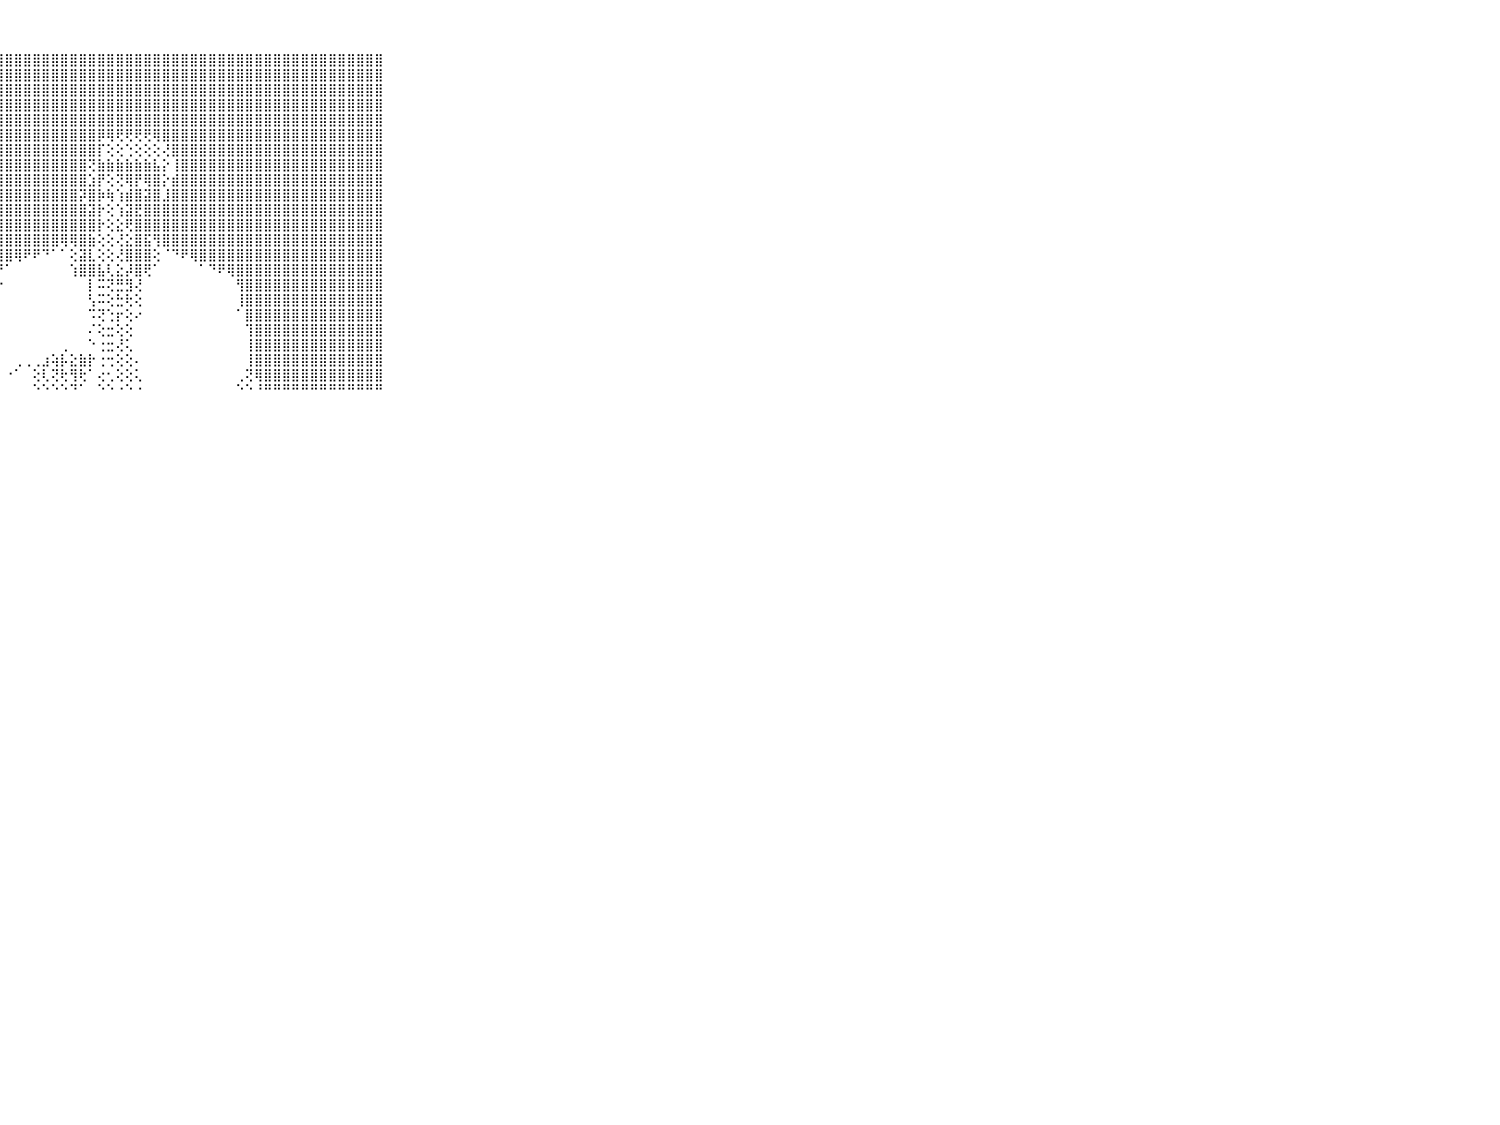

⠀⠀⠀⠀⠀⠀⠀⠀⠀⠀⠀⣿⣿⣿⣿⣿⣿⣿⣿⣿⣿⣿⣿⣿⣿⣿⣿⣿⣿⣿⣿⣿⣿⣿⣿⣿⣿⣿⣿⣿⣿⣿⣿⣿⣿⣿⣿⣿⣿⣿⣿⣿⣿⣿⣿⣿⣿⣿⣿⣿⣿⣿⣿⣿⣿⣿⣿⣿⣿⠀⠀⠀⠀⠀⠀⠀⠀⠀⠀⠀⠀
⠀⠀⠀⠀⠀⠀⠀⠀⠀⠀⠀⣿⣿⣿⣿⣿⣿⣿⣿⣿⣿⣿⣿⣿⣿⣿⣿⣿⣿⣿⣿⣿⣿⣿⣿⣿⣿⣿⣿⣿⣿⣿⣿⣿⣿⣿⣿⣿⣿⣿⣿⣿⣿⣿⣿⣿⣿⣿⣿⣿⣿⣿⣿⣿⣿⣿⣿⣿⣿⠀⠀⠀⠀⠀⠀⠀⠀⠀⠀⠀⠀
⠀⠀⠀⠀⠀⠀⠀⠀⠀⠀⠀⣿⣿⣿⣿⣿⣿⣿⣿⣿⣿⣿⣿⣿⣿⣿⣿⣿⣿⣿⣿⣿⣿⣿⣿⣿⣿⣿⣿⣿⣿⣿⣿⣿⣿⣿⣿⣿⣿⣿⣿⣿⣿⣿⣿⣿⣿⣿⣿⣿⣿⣿⣿⣿⣿⣿⣿⣿⣿⠀⠀⠀⠀⠀⠀⠀⠀⠀⠀⠀⠀
⠀⠀⠀⠀⠀⠀⠀⠀⠀⠀⠀⣿⣿⣿⣿⣿⣿⣿⣿⣿⣿⣿⣿⣿⣿⣿⣿⣿⣿⣿⣿⣿⣿⣿⣿⣿⣿⣿⣿⣿⣿⣿⣿⣿⣿⣿⣿⣿⣿⣿⣿⣿⣿⣿⣿⣿⣿⣿⣿⣿⣿⣿⣿⣿⣿⣿⣿⣿⣿⠀⠀⠀⠀⠀⠀⠀⠀⠀⠀⠀⠀
⠀⠀⠀⠀⠀⠀⠀⠀⠀⠀⠀⣿⣿⣿⣿⣿⣿⣿⣿⣿⣿⣿⣿⣿⣿⣿⣿⣿⣿⣿⣿⣿⣿⣿⣿⣿⣿⣿⣿⣿⣿⣿⣿⣿⣿⣿⣿⣿⣿⣿⣿⣿⣿⣿⣿⣿⣿⣿⣿⣿⣿⣿⣿⣿⣿⣿⣿⣿⣿⠀⠀⠀⠀⠀⠀⠀⠀⠀⠀⠀⠀
⠀⠀⠀⠀⠀⠀⠀⠀⠀⠀⠀⣿⣿⣿⣿⣿⣿⣿⣿⣿⣿⣿⣿⣿⣿⣿⣿⣿⣿⣿⣿⣿⣿⣿⣿⣿⣿⣿⡿⢿⢟⢟⢟⢟⢿⣿⣿⣿⣿⣿⣿⣿⣿⣿⣿⣿⣿⣿⣿⣿⣿⣿⣿⣿⣿⣿⣿⣿⣿⠀⠀⠀⠀⠀⠀⠀⠀⠀⠀⠀⠀
⠀⠀⠀⠀⠀⠀⠀⠀⠀⠀⠀⣿⣿⣿⣿⣿⣿⣿⣿⣿⣿⣿⣿⣿⣿⣿⣿⣿⣿⣿⣿⣿⣿⣿⣿⣿⣿⣿⡏⢕⢕⢑⢕⢕⢕⢜⣿⣿⣿⣿⣿⣿⣿⣿⣿⣿⣿⣿⣿⣿⣿⣿⣿⣿⣿⣿⣿⣿⣿⠀⠀⠀⠀⠀⠀⠀⠀⠀⠀⠀⠀
⠀⠀⠀⠀⠀⠀⠀⠀⠀⠀⠀⣿⣿⣿⣿⣿⣿⣿⣿⣿⣿⣿⣿⣿⣿⣿⣿⣿⣿⣿⣿⣿⣿⣿⣿⣿⣿⢝⣷⣷⣷⣷⣷⣷⣧⡕⢸⣿⣿⣿⣿⣿⣿⣿⣿⣿⣿⣿⣿⣿⣿⣿⣿⣿⣿⣿⣿⣿⣿⠀⠀⠀⠀⠀⠀⠀⠀⠀⠀⠀⠀
⠀⠀⠀⠀⠀⠀⠀⠀⠀⠀⠀⣿⣿⣿⣿⣿⣿⣿⣿⣿⣿⣿⣿⣿⣿⣿⣿⣿⣿⣿⣿⣿⣿⣿⣿⣿⣿⣱⡟⢕⢝⢿⡟⢿⣿⡕⣾⣿⣿⣿⣿⣿⣿⣿⣿⣿⣿⣿⣿⣿⣿⣿⣿⣿⣿⣿⣿⣿⣿⠀⠀⠀⠀⠀⠀⠀⠀⠀⠀⠀⠀
⠀⠀⠀⠀⠀⠀⠀⠀⠀⠀⠀⣿⣿⣿⣿⣿⣿⣿⣿⣿⣿⣿⣿⣿⣿⣿⣿⣿⣿⣿⣿⣿⣿⣿⣿⣿⡽⣿⡷⢷⢱⣾⣿⣽⣿⣸⣿⣿⣿⣿⣿⣿⣿⣿⣿⣿⣿⣿⣿⣿⣿⣿⣿⣿⣿⣿⣿⣿⣿⠀⠀⠀⠀⠀⠀⠀⠀⠀⠀⠀⠀
⠀⠀⠀⠀⠀⠀⠀⠀⠀⠀⠀⣿⣿⣿⣿⣿⣿⣿⣿⣿⣿⣿⣿⣿⣿⣿⣿⣿⣿⣿⣿⣿⣿⣿⣿⣿⣿⣽⡗⢕⢱⣽⣟⣿⣿⣿⣿⣿⣿⣿⣿⣿⣿⣿⣿⣿⣿⣿⣿⣿⣿⣿⣿⣿⣿⣿⣿⣿⣿⠀⠀⠀⠀⠀⠀⠀⠀⠀⠀⠀⠀
⠀⠀⠀⠀⠀⠀⠀⠀⠀⠀⠀⣿⣿⣿⣿⣿⣿⣿⣿⣿⣿⣿⣿⣿⣿⣿⣿⣿⣿⣿⣿⣿⣿⣿⣿⣿⣿⣿⡗⢕⣕⢟⣿⣿⣿⣿⣿⣿⣿⣿⣿⣿⣿⣿⣿⣿⣿⣿⣿⣿⣿⣿⣿⣿⣿⣿⣿⣿⣿⠀⠀⠀⠀⠀⠀⠀⠀⠀⠀⠀⠀
⠀⠀⠀⠀⠀⠀⠀⠀⠀⠀⠀⣿⣿⣿⣿⣿⣿⣿⣿⣿⣿⣿⣿⣿⣿⣿⣿⣿⣿⣿⣿⣿⣿⣿⢿⢿⣿⣷⢕⢕⢜⣕⣿⣯⢻⣿⣿⣿⣿⣿⣿⣿⣿⣿⣿⣿⣿⣿⣿⣿⣿⣿⣿⣿⣿⣿⣿⣿⣿⠀⠀⠀⠀⠀⠀⠀⠀⠀⠀⠀⠀
⠀⠀⠀⠀⠀⠀⠀⠀⠀⠀⠀⣿⣿⣿⣿⣿⣿⣿⣿⣿⣿⣿⣿⣿⣿⣿⣿⣿⣿⢿⠟⠟⠙⠁⠁⢕⣽⣇⢕⢕⢜⣿⣿⣿⢕⠈⠙⠟⢿⣿⣿⣿⣿⣿⣿⣿⣿⣿⣿⣿⣿⣿⣿⣿⣿⣿⣿⣿⣿⠀⠀⠀⠀⠀⠀⠀⠀⠀⠀⠀⠀
⠀⠀⠀⠀⠀⠀⠀⠀⠀⠀⠀⣿⣿⣿⣿⣿⣿⣿⣿⣿⣿⣿⣿⣿⣿⣿⣿⡟⠁⠀⠀⠀⠀⠀⠀⢱⣿⣿⣧⢇⣕⡼⣿⢟⠁⠀⠀⠀⠀⠁⠙⠟⢿⣿⣿⣿⣿⣿⣿⣿⣿⣿⣿⣿⣿⣿⣿⣿⣿⠀⠀⠀⠀⠀⠀⠀⠀⠀⠀⠀⠀
⠀⠀⠀⠀⠀⠀⠀⠀⠀⠀⠀⣿⣿⣿⣿⣿⣿⣿⣿⣿⣿⣿⣿⣿⣿⣿⣿⠑⠀⠀⠀⠀⠀⠀⠀⠀⠀⡇⠭⢝⣛⣻⢜⠀⠀⠀⠀⠀⠀⠀⠀⠀⠀⢻⣿⣿⣿⣿⣿⣿⣿⣿⣿⣿⣿⣿⣿⣿⣿⠀⠀⠀⠀⠀⠀⠀⠀⠀⠀⠀⠀
⠀⠀⠀⠀⠀⠀⠀⠀⠀⠀⠀⣿⣿⣿⣿⣿⣿⣿⣿⣿⣿⣿⣿⣿⣿⡿⠏⠀⠀⠀⠀⠀⠀⠀⠀⠀⠀⢣⠭⢕⣓⢗⢕⠀⠀⠀⠀⠀⠀⠀⠀⠀⠀⢸⣿⣿⣿⣿⣿⣿⣿⣿⣿⣿⣿⣿⣿⣿⣿⠀⠀⠀⠀⠀⠀⠀⠀⠀⠀⠀⠀
⠀⠀⠀⠀⠀⠀⠀⠀⠀⠀⠀⣿⣿⣿⣿⣿⣿⣿⣿⣿⣿⣿⣿⣿⣿⢇⠀⠀⠀⠀⠀⠀⠀⠀⠀⠀⠀⠩⢝⢑⡖⢕⠔⠀⠀⠀⠀⠀⠀⠀⠀⠀⠀⠁⣿⣿⣿⣿⣿⣿⣿⣿⣿⣿⣿⣿⣿⣿⣿⠀⠀⠀⠀⠀⠀⠀⠀⠀⠀⠀⠀
⠀⠀⠀⠀⠀⠀⠀⠀⠀⠀⠀⣿⣿⣿⣿⣿⣿⣿⣿⣿⣿⣿⣿⣿⢏⠀⠀⠀⠀⠀⠀⠀⠀⠀⠀⠀⠀⠌⢕⣒⢕⢕⠀⠀⠀⠀⠀⠀⠀⠀⠀⠀⠀⠀⢹⣿⣿⣿⣿⣿⣿⣿⣿⣿⣿⣿⣿⣿⣿⠀⠀⠀⠀⠀⠀⠀⠀⠀⠀⠀⠀
⠀⠀⠀⠀⠀⠀⠀⠀⠀⠀⠀⣿⣿⣿⣿⣿⣿⣿⣿⣿⣿⣿⣿⡇⢔⠀⠀⠀⠀⠀⠀⠀⠀⠀⢀⠀⠀⠑⢐⣒⢜⢅⠀⠀⠀⠀⠀⠀⠀⠀⠀⠀⠀⠀⢸⣿⣿⣿⣿⣿⣿⣿⣿⣿⣿⣿⣿⣿⣿⠀⠀⠀⠀⠀⠀⠀⠀⠀⠀⠀⠀
⠀⠀⠀⠀⠀⠀⠀⠀⠀⠀⠀⣿⣿⣿⣿⣿⣿⣿⣿⣿⣿⣿⡟⠑⠀⠐⠀⠄⠀⢀⢀⢀⣰⢵⡧⣕⣷⡗⢐⢒⢕⢕⠄⠀⠀⠀⠀⠀⠀⠀⠀⠀⠀⠀⢸⣿⣿⣿⣿⣿⣿⣿⣿⣿⣿⣿⣿⣿⣿⠀⠀⠀⠀⠀⠀⠀⠀⠀⠀⠀⠀
⠀⠀⠀⠀⠀⠀⠀⠀⠀⠀⠀⣿⣿⣿⣿⣿⣿⣿⣿⣿⣿⣏⢁⠀⠀⠀⠀⠀⠐⠁⠀⢕⢇⢝⢗⢻⢗⠁⢔⢂⢕⢕⢅⠀⠀⠀⠀⠀⠀⠀⠀⠀⠀⢀⢝⢿⣿⣿⣿⣿⣿⣿⣿⣿⣿⣿⣿⣿⣿⠀⠀⠀⠀⠀⠀⠀⠀⠀⠀⠀⠀
⠀⠀⠀⠀⠀⠀⠀⠀⠀⠀⠀⠛⠛⠛⠛⠛⠛⠛⠛⠛⠛⠛⠃⠀⠀⠀⠀⠀⠀⠀⠀⠑⠑⠑⠑⠙⠁⠀⠑⠑⠐⠑⠐⠀⠀⠀⠀⠀⠀⠀⠀⠀⠀⠑⠑⠘⠛⠛⠛⠛⠛⠛⠛⠛⠛⠛⠛⠛⠛⠀⠀⠀⠀⠀⠀⠀⠀⠀⠀⠀⠀